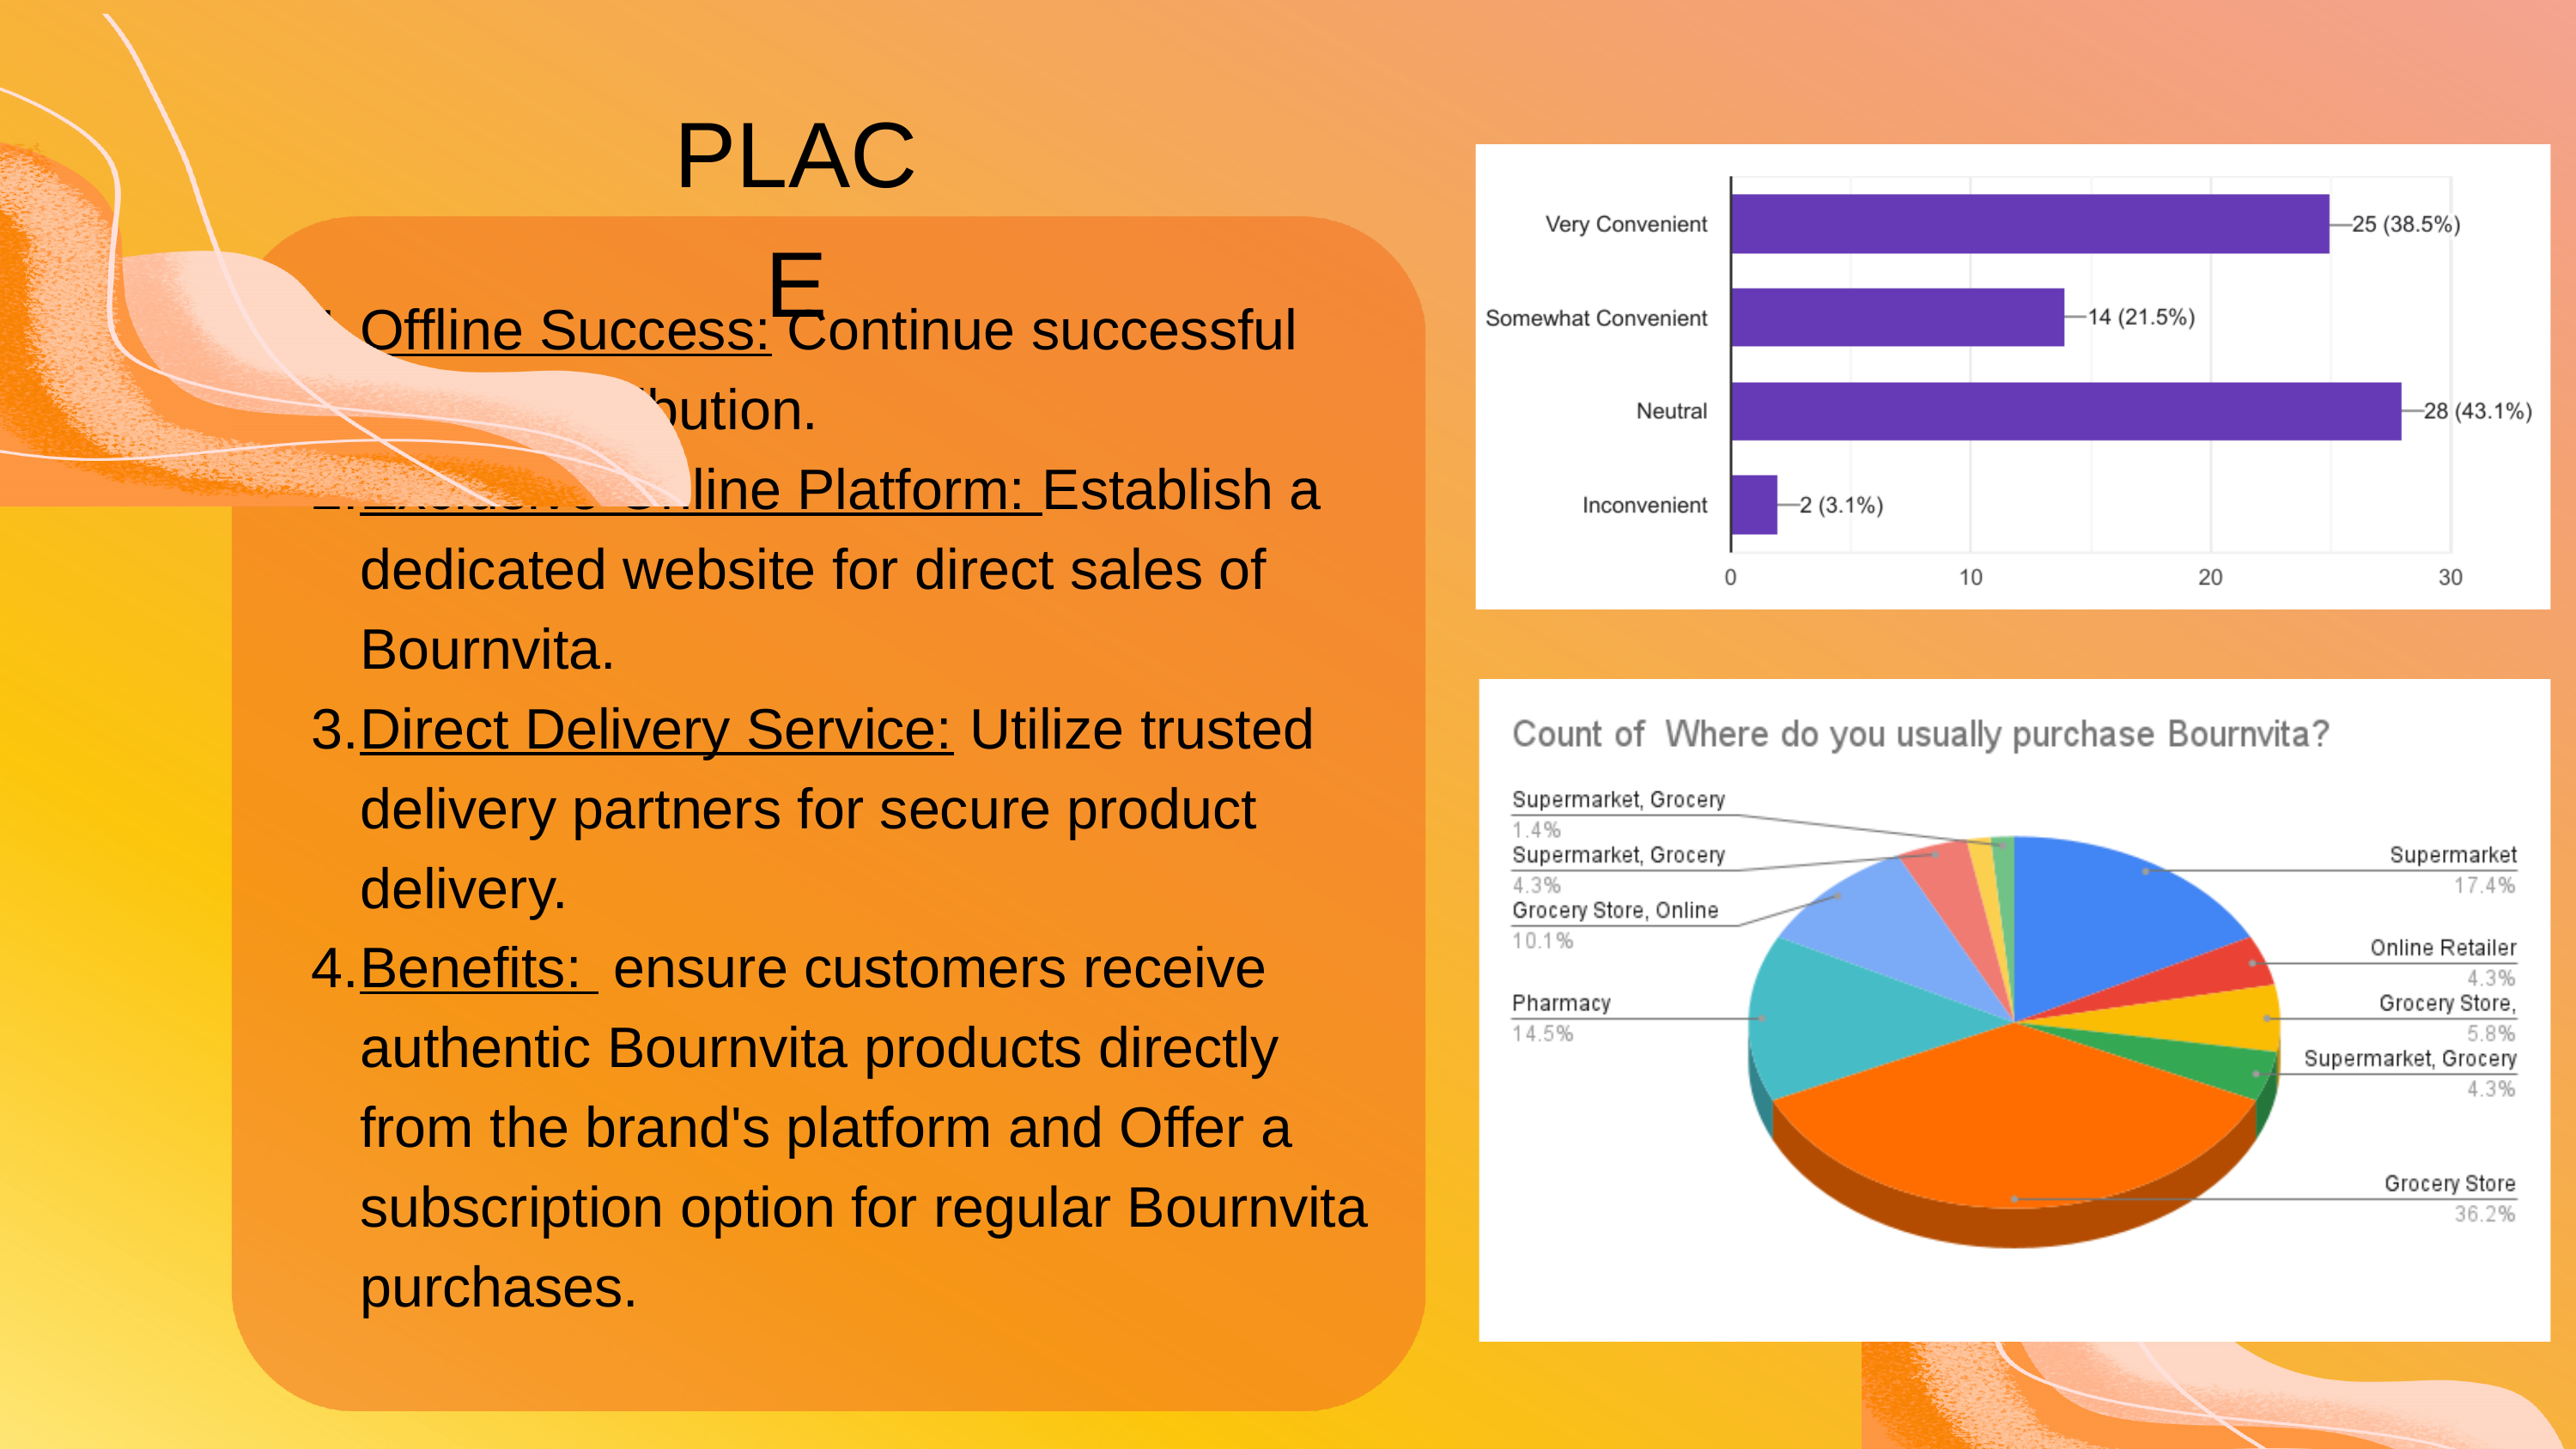

PLACE

Offline Success: Continue successful offline distribution.
Exclusive Online Platform: Establish a dedicated website for direct sales of Bournvita.
Direct Delivery Service: Utilize trusted delivery partners for secure product delivery.
Benefits:  ensure customers receive authentic Bournvita products directly from the brand's platform and Offer a subscription option for regular Bournvita purchases.